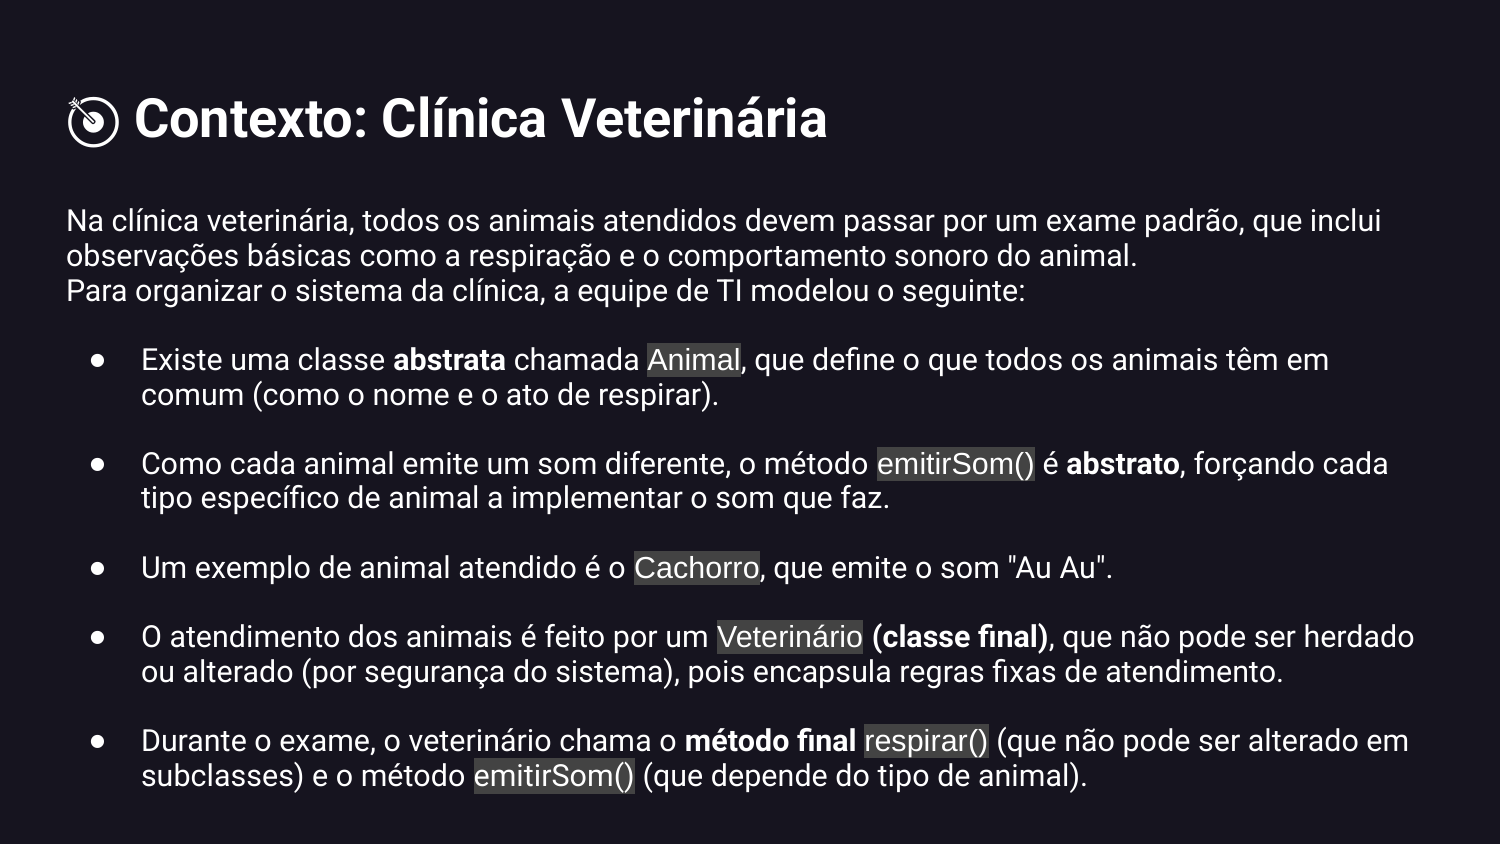

# 🎯 Contexto: Clínica Veterinária
Na clínica veterinária, todos os animais atendidos devem passar por um exame padrão, que inclui observações básicas como a respiração e o comportamento sonoro do animal.
Para organizar o sistema da clínica, a equipe de TI modelou o seguinte:

Existe uma classe abstrata chamada Animal, que define o que todos os animais têm em comum (como o nome e o ato de respirar).
Como cada animal emite um som diferente, o método emitirSom() é abstrato, forçando cada tipo específico de animal a implementar o som que faz.
Um exemplo de animal atendido é o Cachorro, que emite o som "Au Au".
O atendimento dos animais é feito por um Veterinário (classe final), que não pode ser herdado ou alterado (por segurança do sistema), pois encapsula regras fixas de atendimento.
Durante o exame, o veterinário chama o método final respirar() (que não pode ser alterado em subclasses) e o método emitirSom() (que depende do tipo de animal).